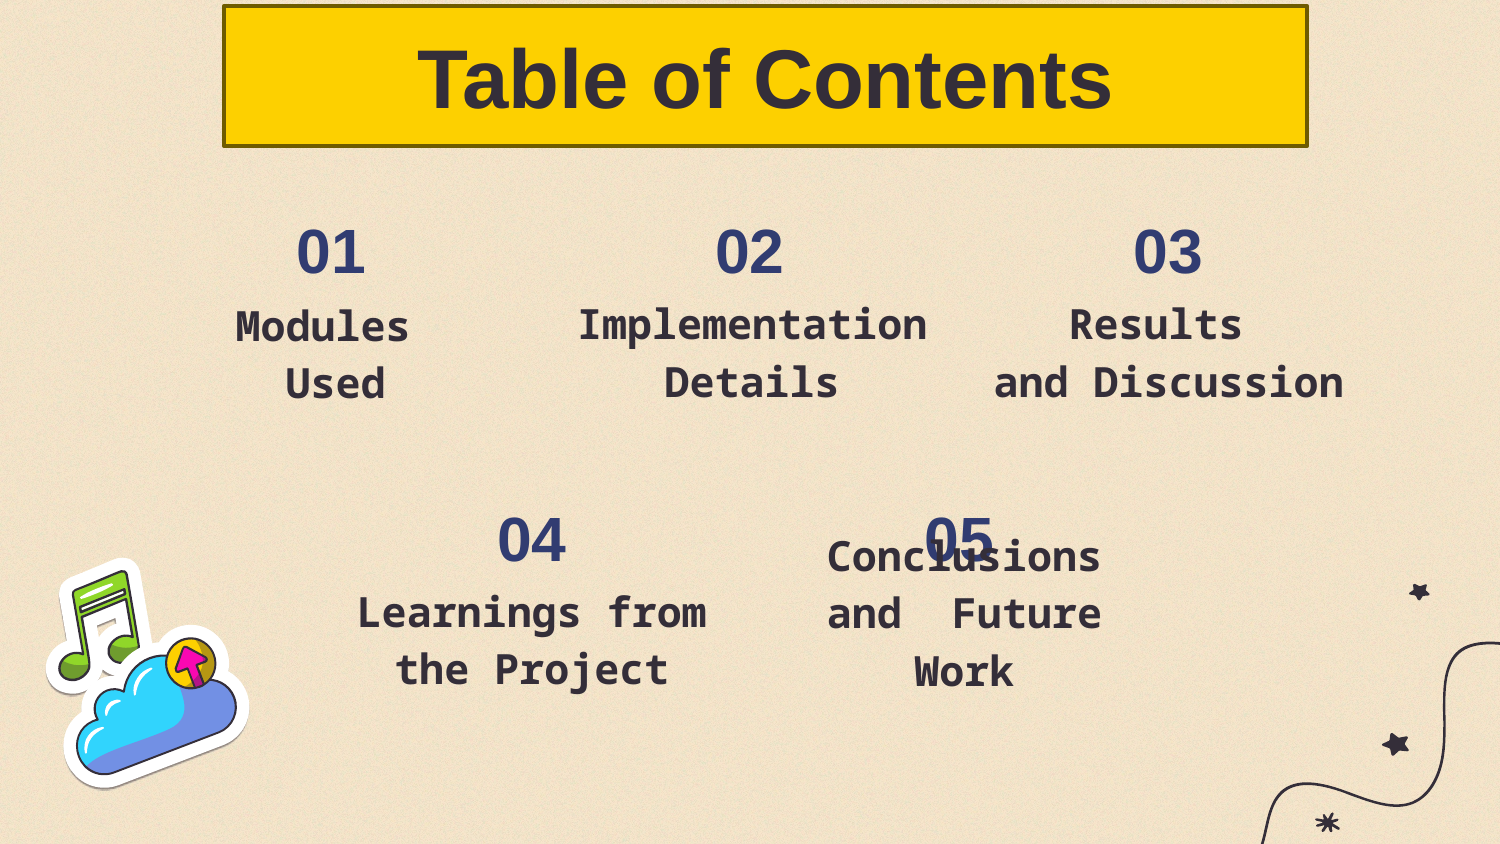

# Table of Contents
03
02
01
Implementation Details
Results
and Discussion
Modules
Used
05
04

Learnings from the Project
Conclusions and  Future Work